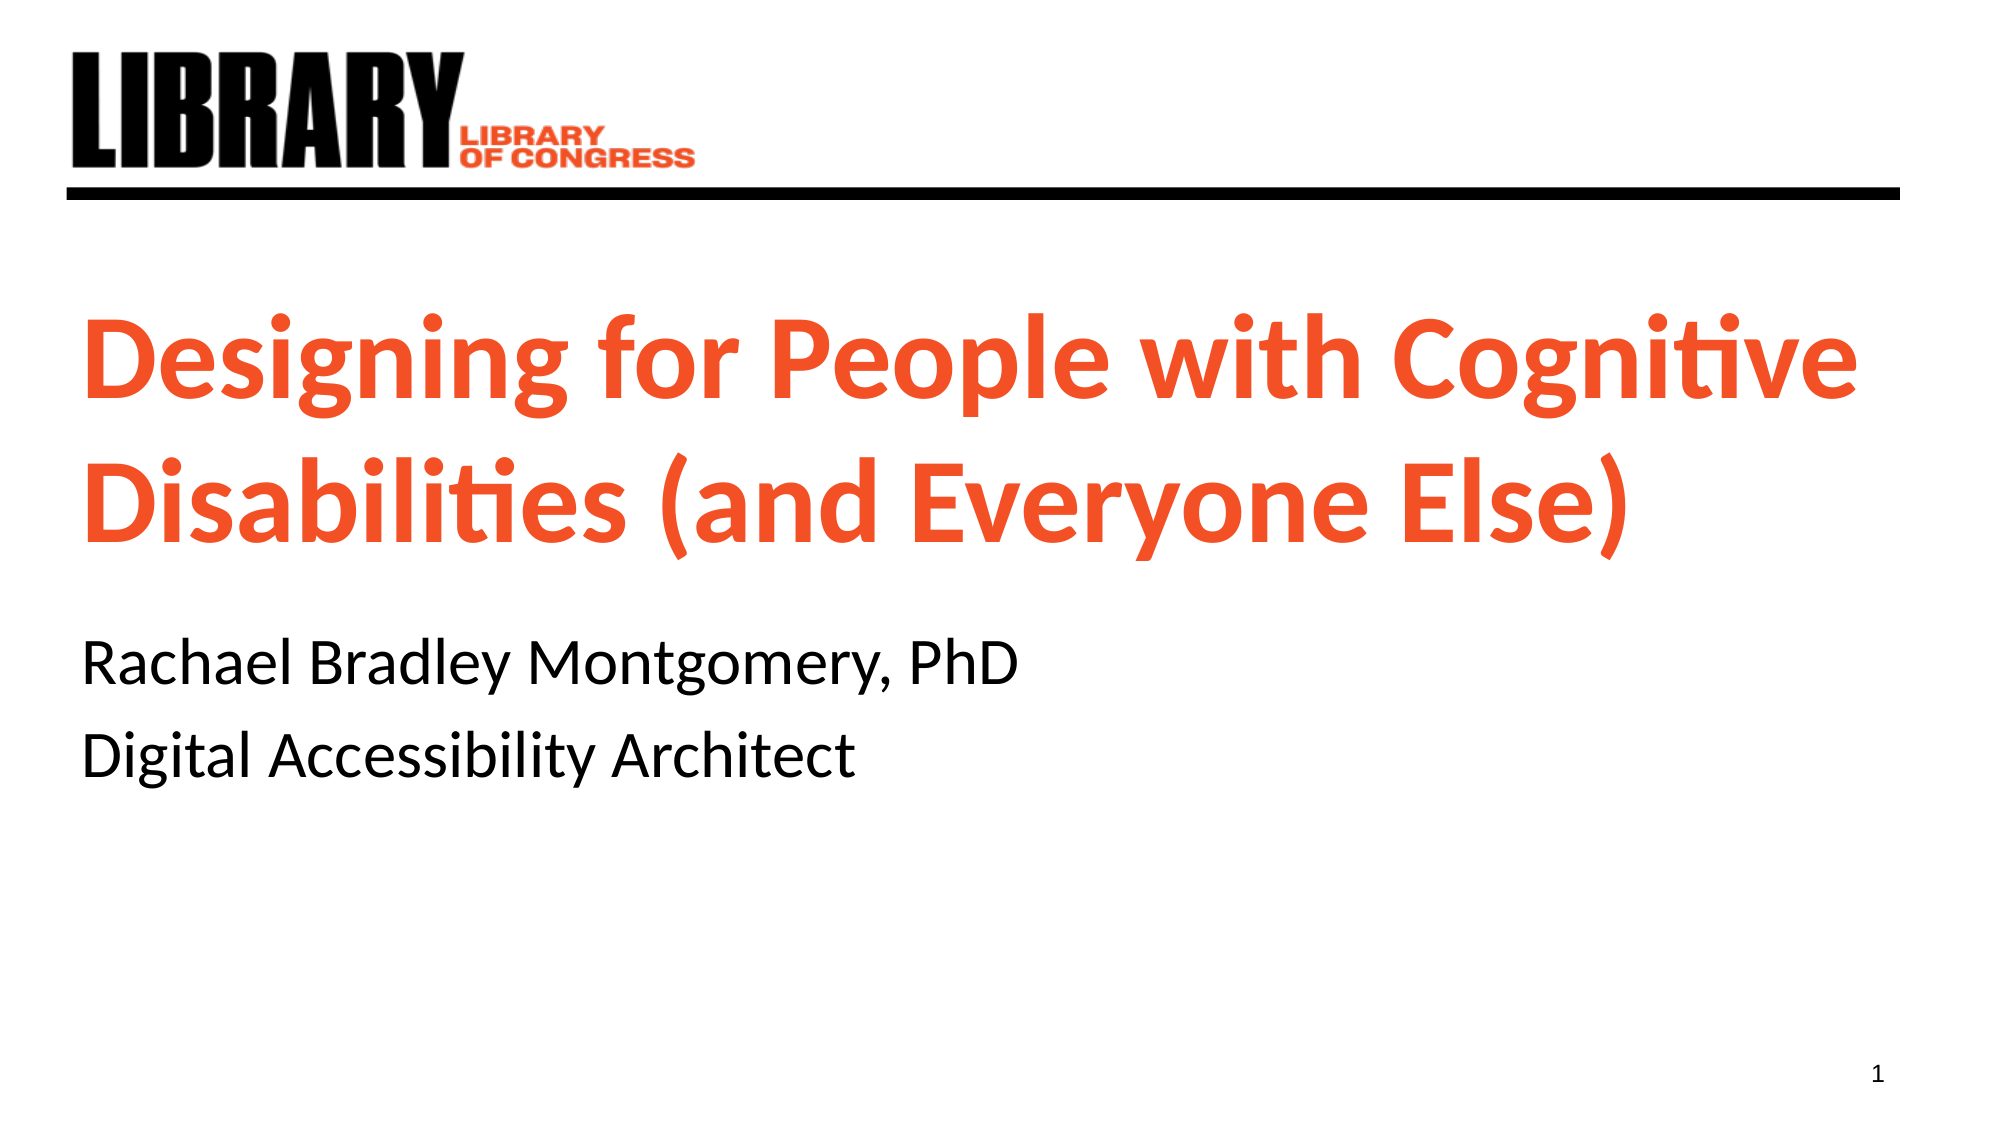

# Designing for People with Cognitive Disabilities (and Everyone Else)
Rachael Bradley Montgomery, PhD
Digital Accessibility Architect
1